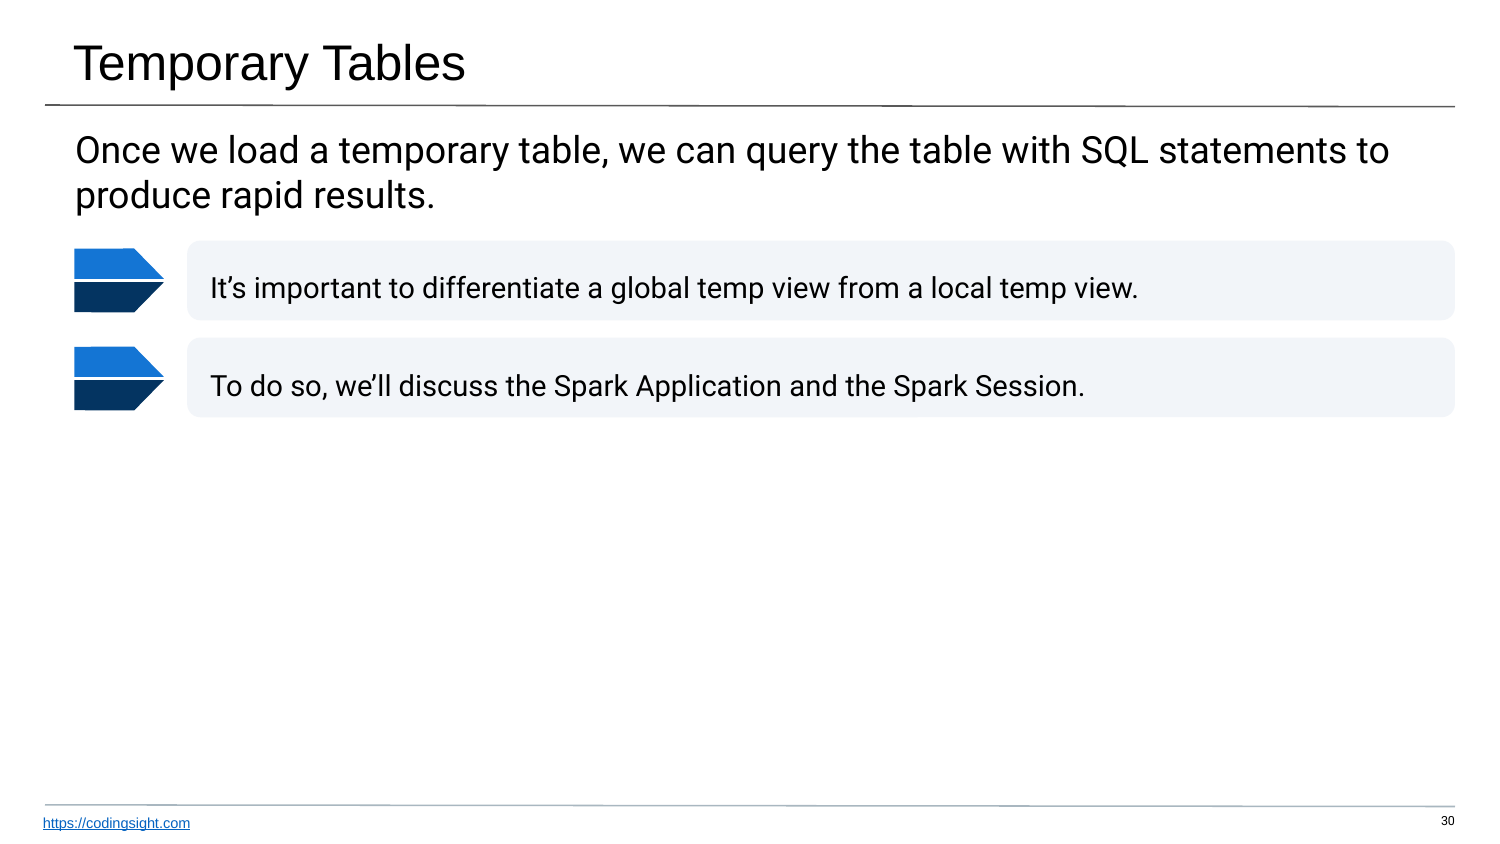

# Temporary Tables
Once we load a temporary table, we can query the table with SQL statements to produce rapid results.
It’s important to differentiate a global temp view from a local temp view.

To do so, we’ll discuss the Spark Application and the Spark Session.

https://codingsight.com
30